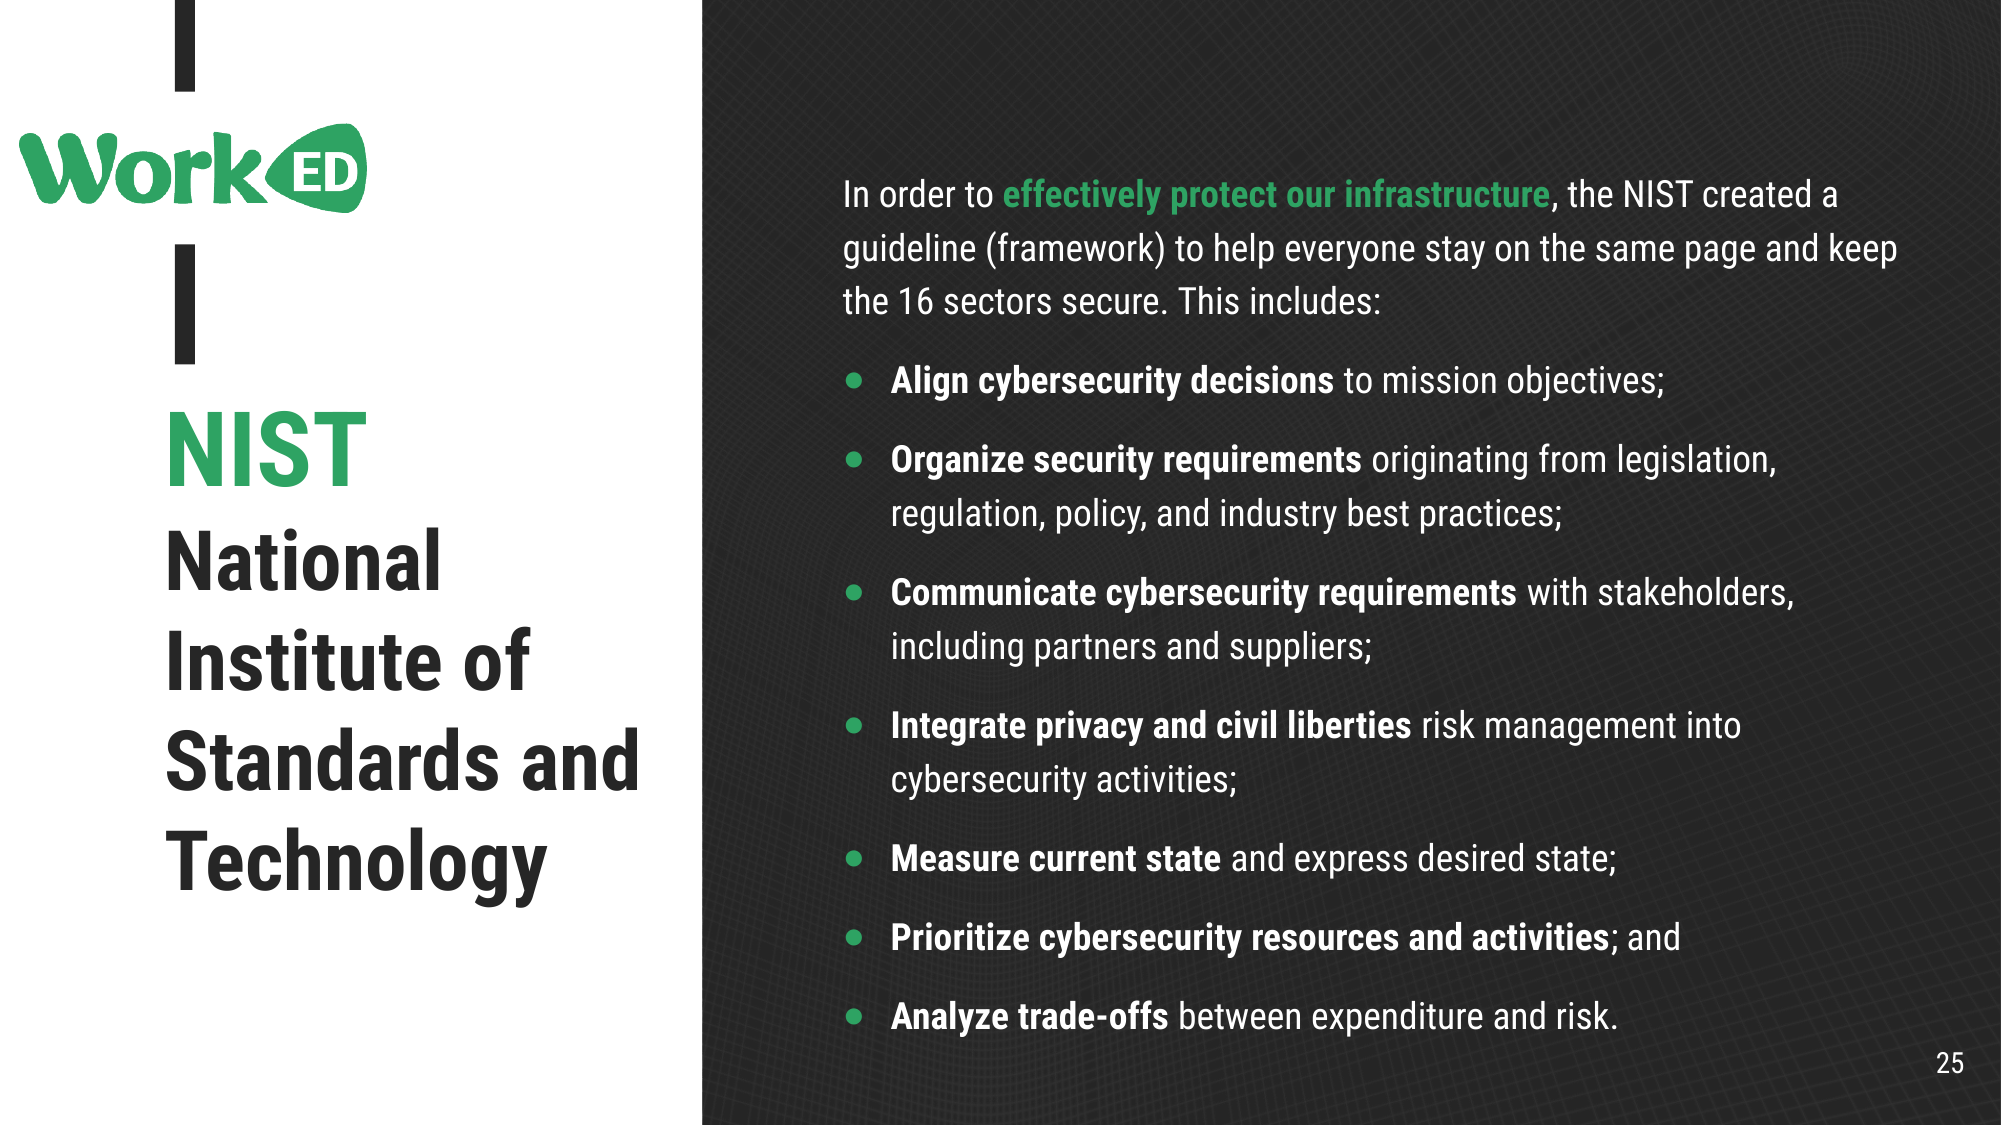

In order to effectively protect our infrastructure, the NIST created a guideline (framework) to help everyone stay on the same page and keep the 16 sectors secure. This includes:
Align cybersecurity decisions to mission objectives;
Organize security requirements originating from legislation, regulation, policy, and industry best practices;
Communicate cybersecurity requirements with stakeholders, including partners and suppliers;
Integrate privacy and civil liberties risk management into cybersecurity activities;
Measure current state and express desired state;
Prioritize cybersecurity resources and activities; and
Analyze trade-offs between expenditure and risk.

# NIST National Institute of Standards and Technology
25